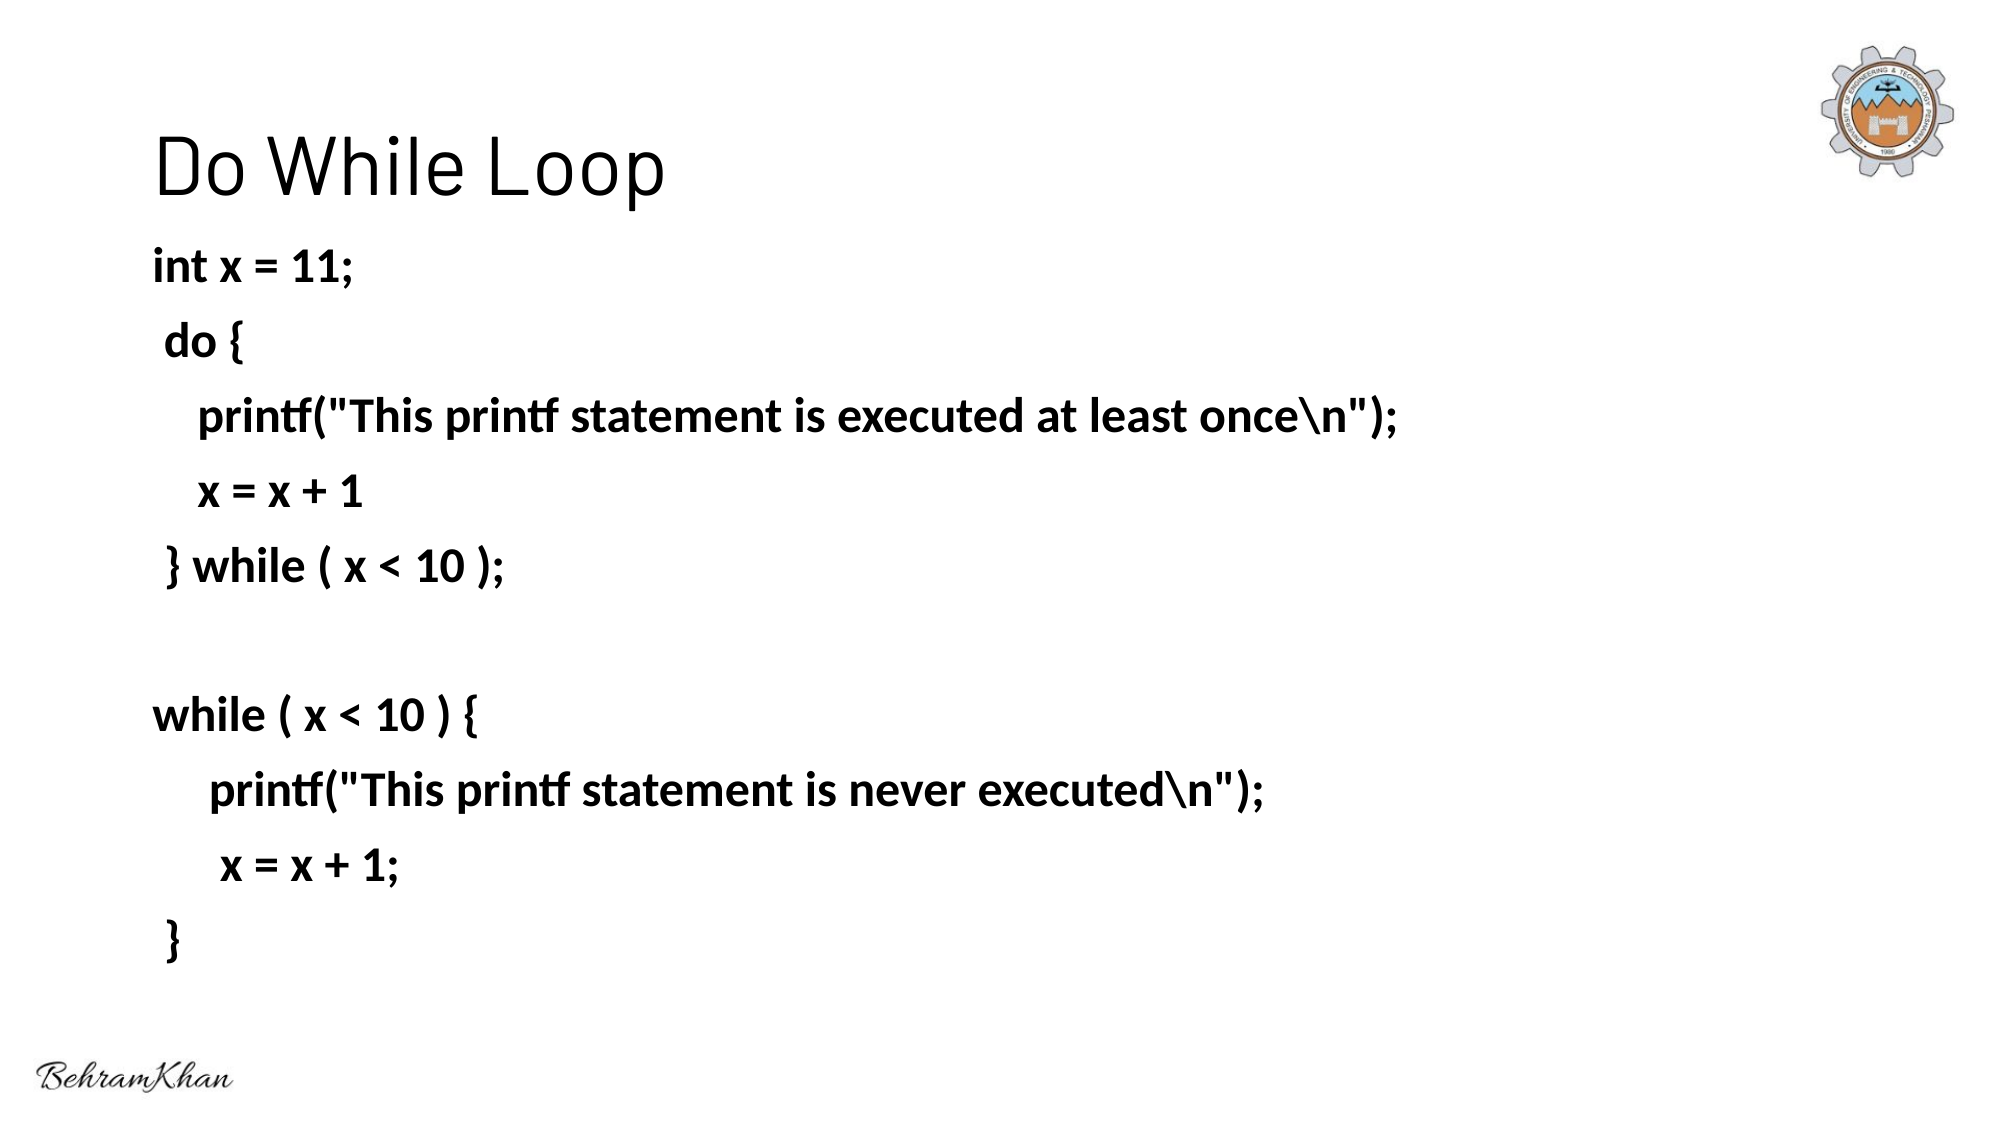

# Do While Loop
int x = 11;
 do {
    printf("This printf statement is executed at least once\n");
    x = x + 1
 } while ( x < 10 );

while ( x < 10 ) {
     printf("This printf statement is never executed\n");
      x = x + 1;
 }